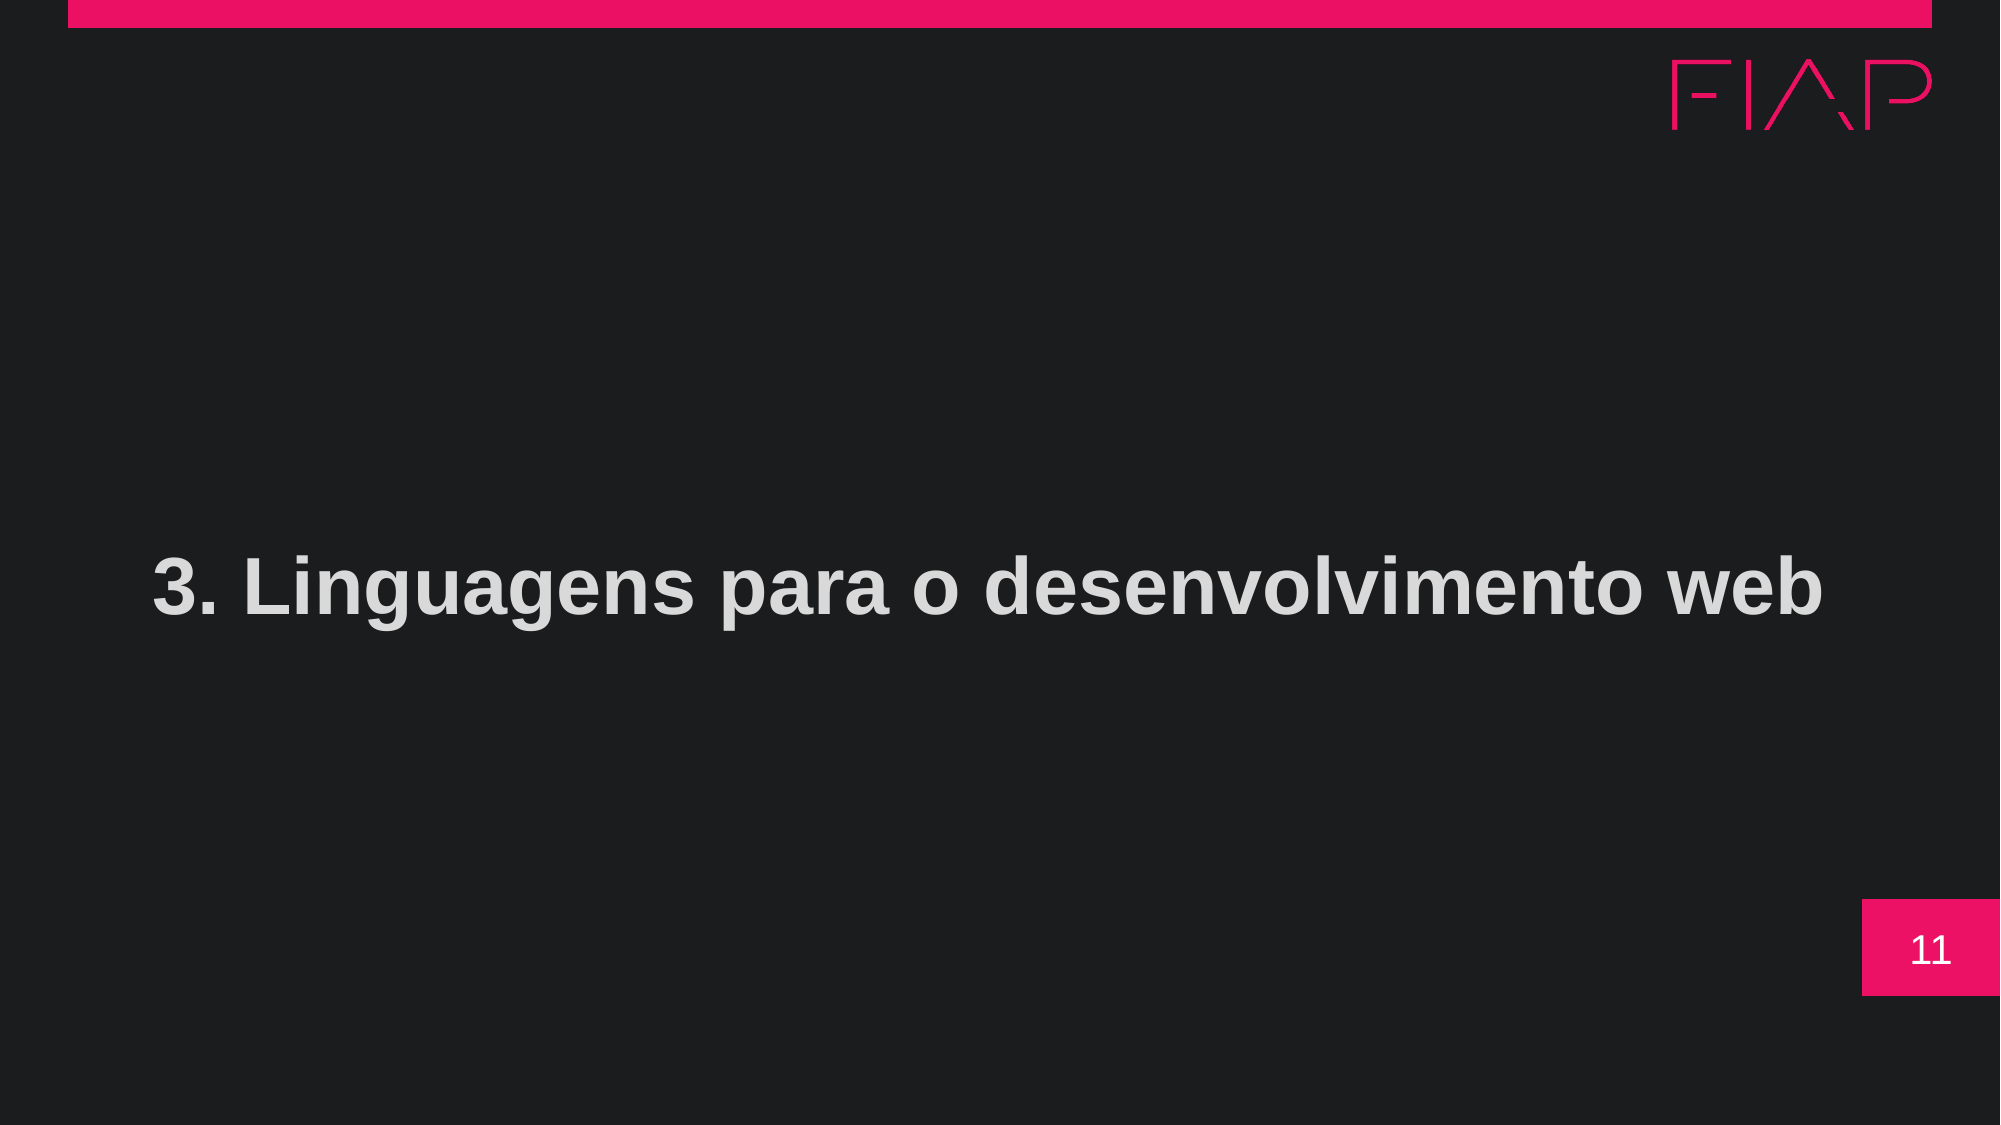

# 3. Linguagens para o desenvolvimento web
11